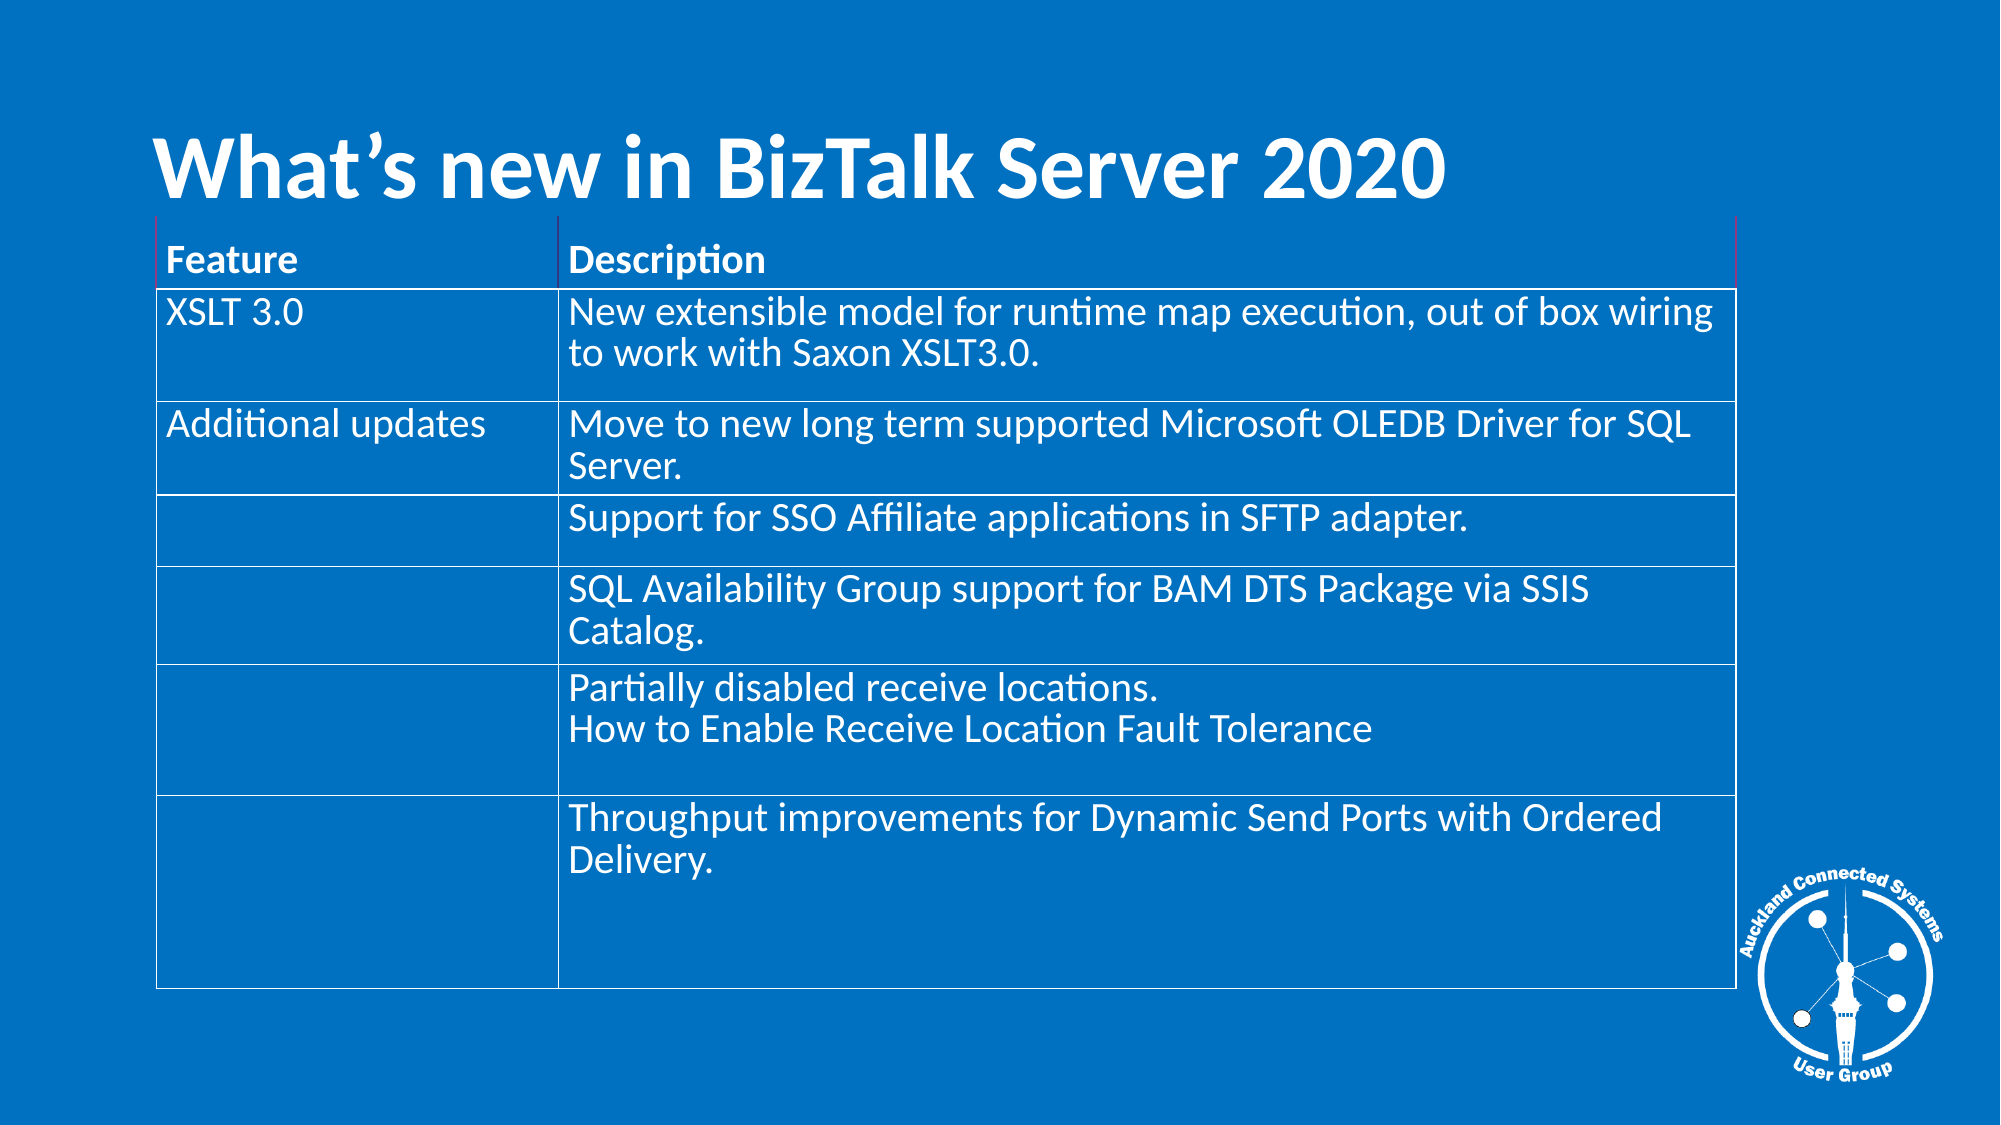

# What’s new in BizTalk Server 2020
| Feature | Description |
| --- | --- |
| XSLT 3.0 | New extensible model for runtime map execution, out of box wiring to work with Saxon XSLT3.0. |
| Additional updates | Move to new long term supported Microsoft OLEDB Driver for SQL Server. |
|  | Support for SSO Affiliate applications in SFTP adapter. |
|  | SQL Availability Group support for BAM DTS Package via SSIS Catalog. |
|  | Partially disabled receive locations. How to Enable Receive Location Fault Tolerance |
|  | Throughput improvements for Dynamic Send Ports with Ordered Delivery. |